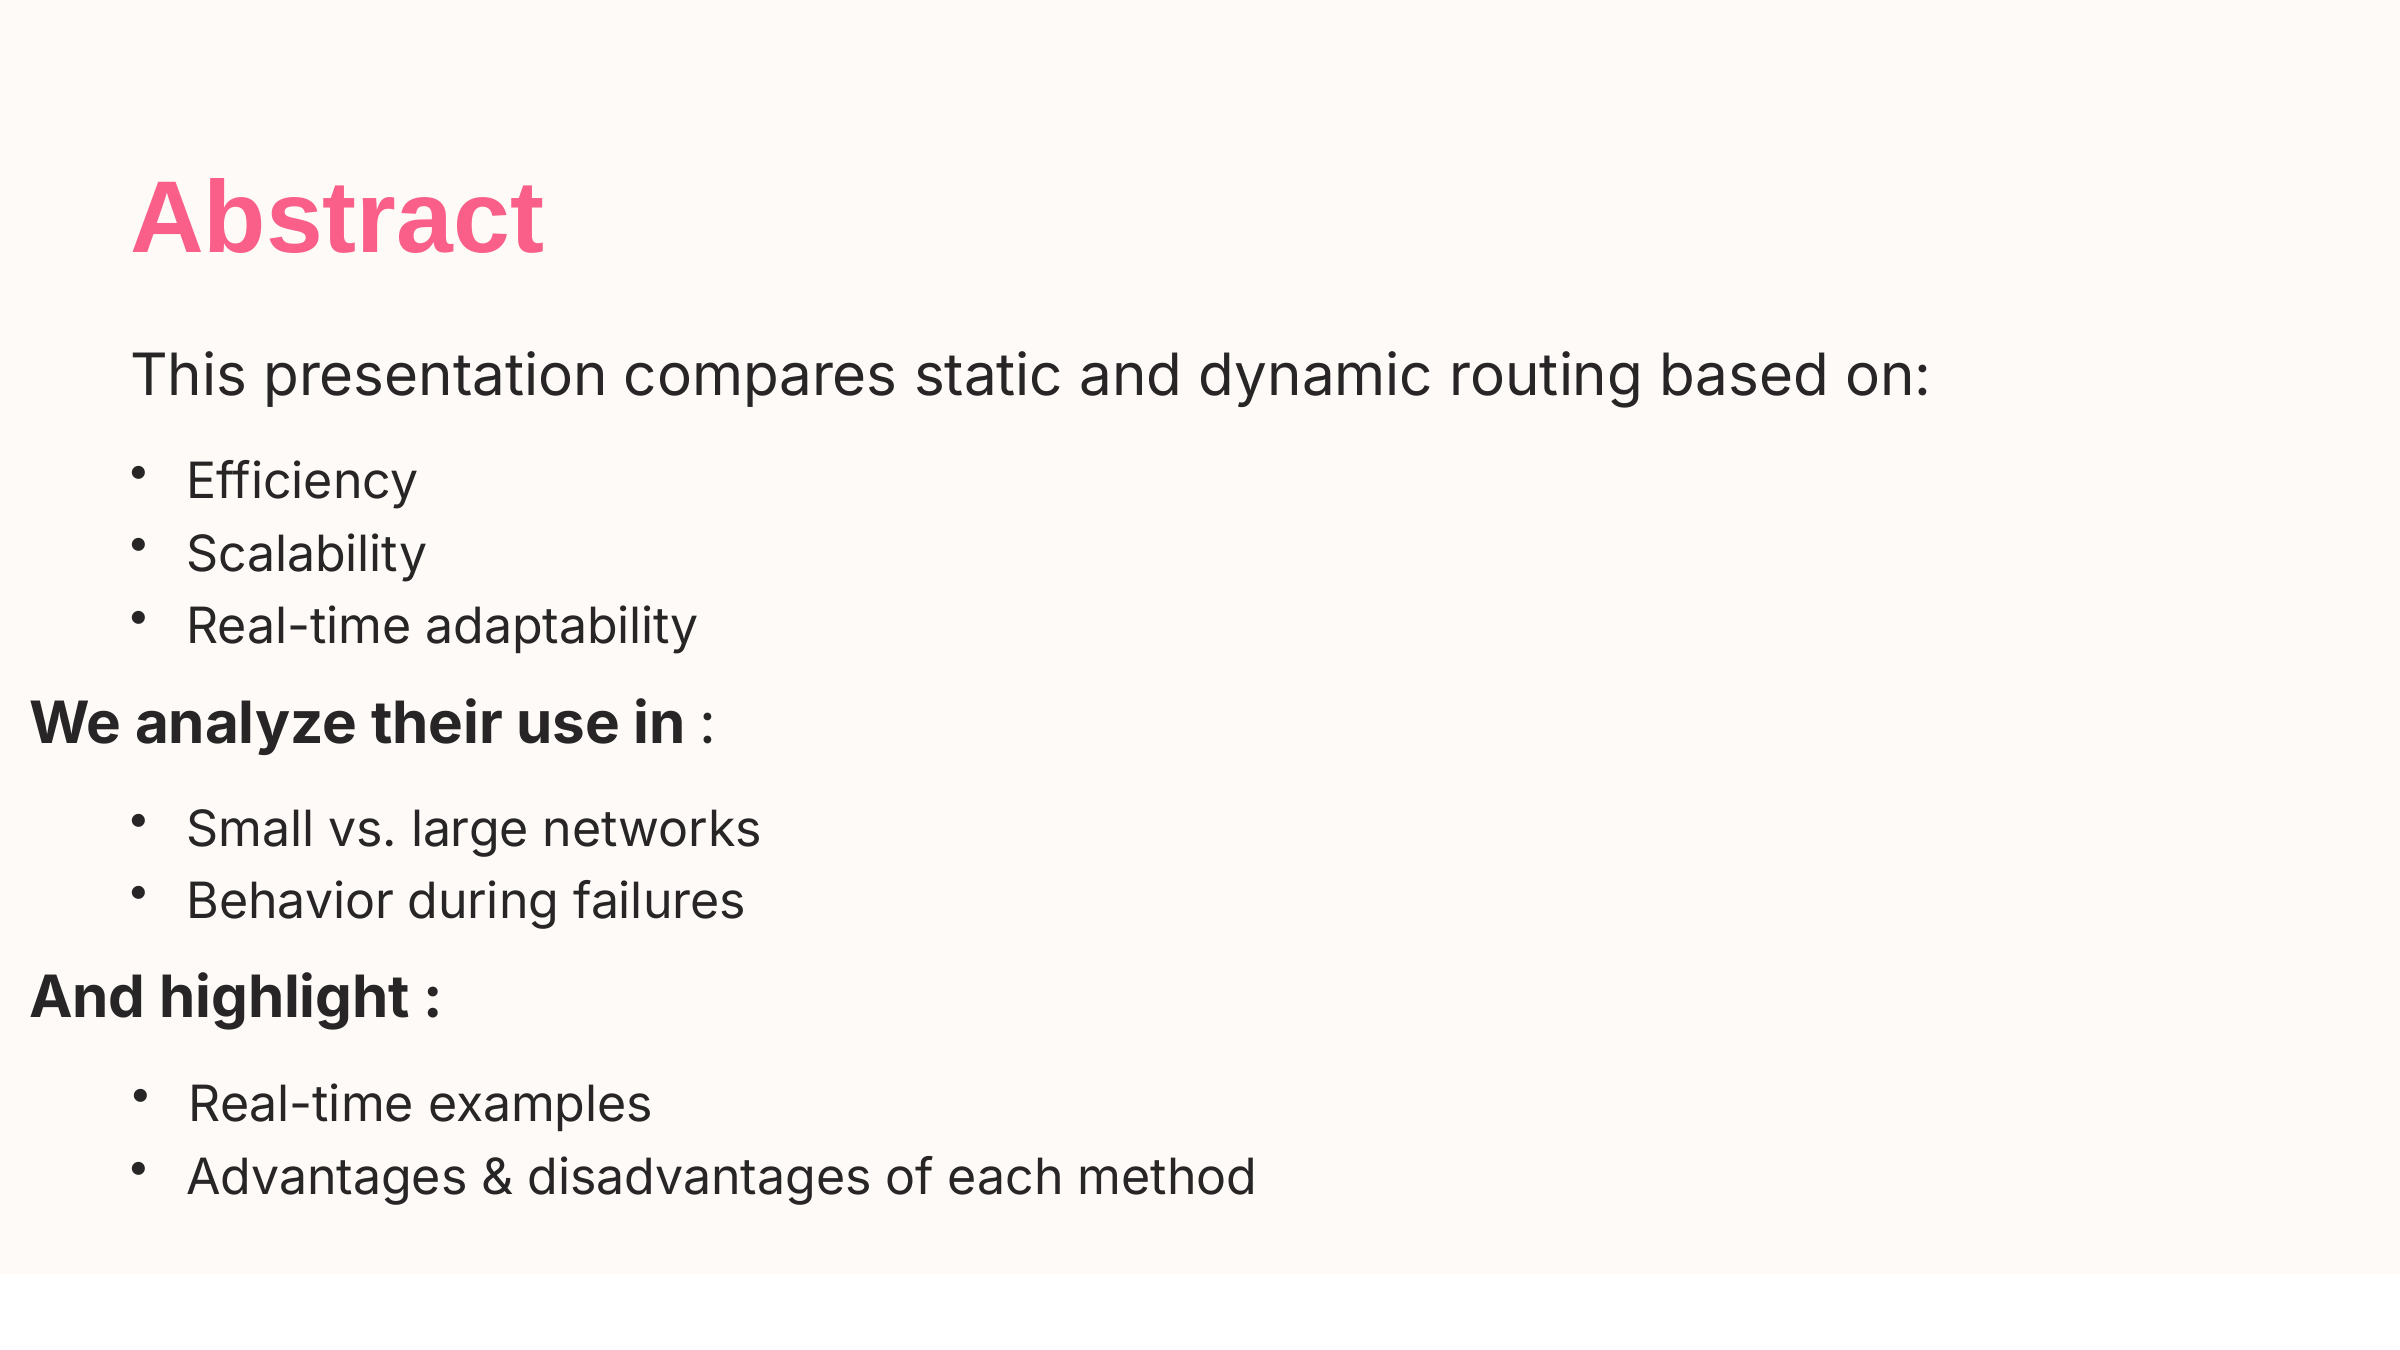

Abstract
This presentation compares static and dynamic routing based on:
Efficiency
Scalability
Real-time adaptability
We analyze their use in :
Small vs. large networks
Behavior during failures
And highlight :
Real-time examples
Advantages & disadvantages of each method